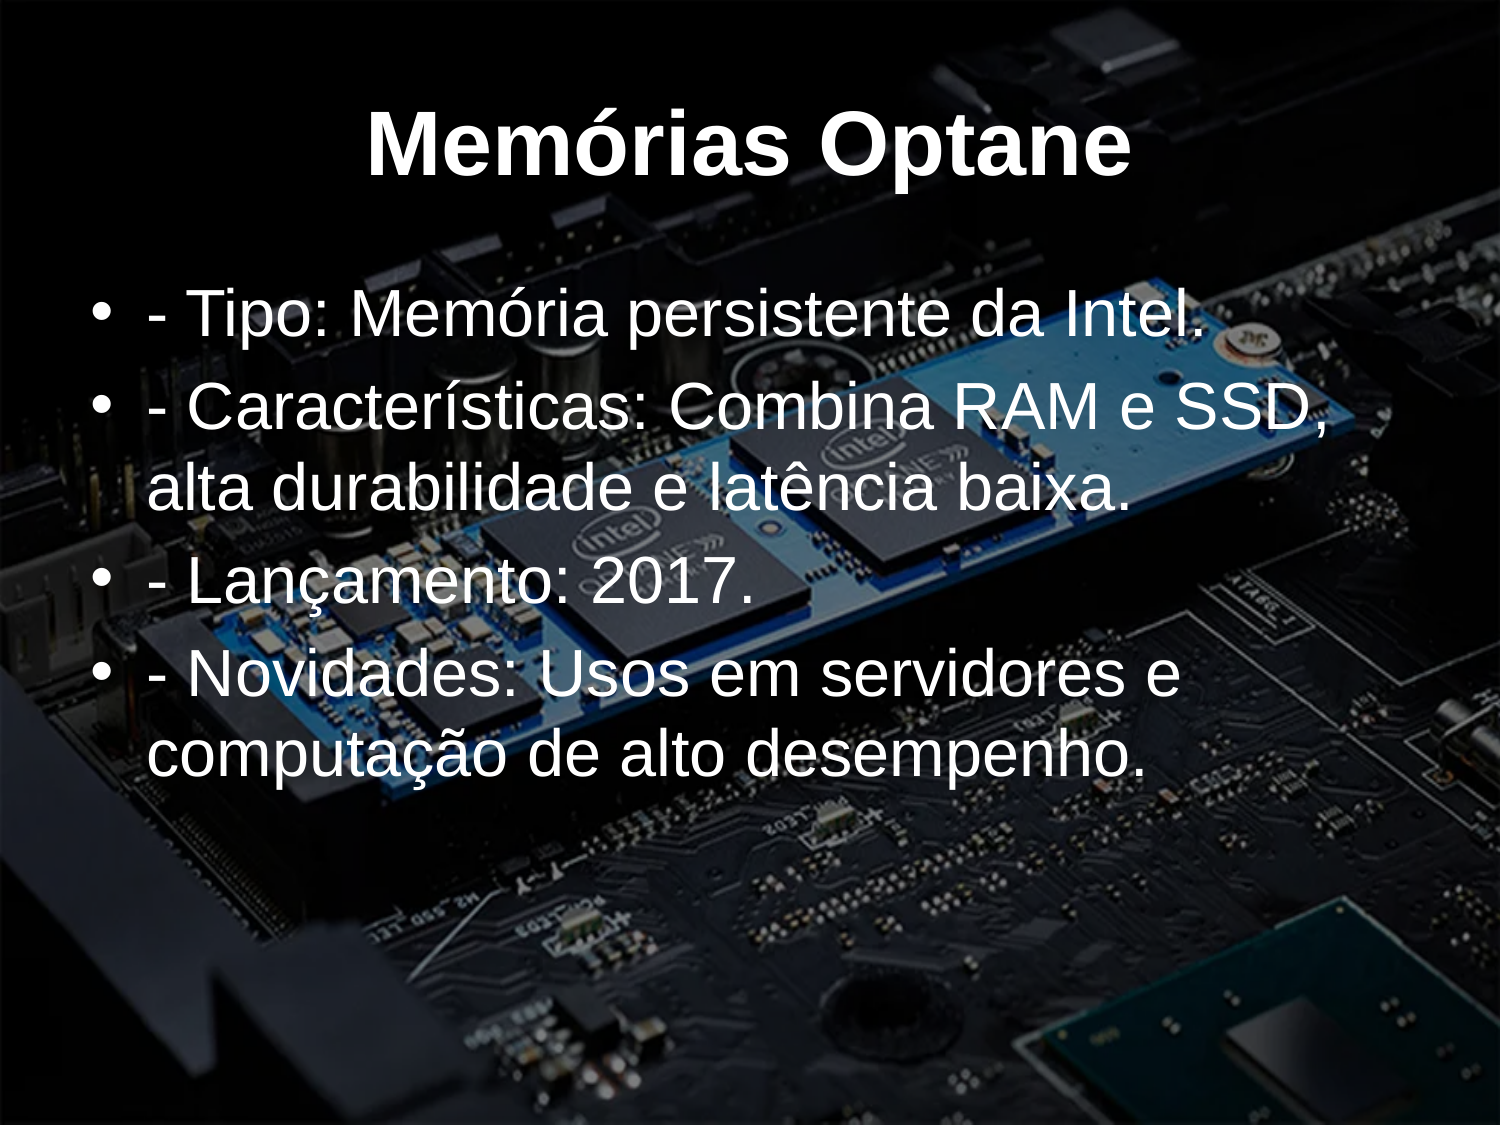

# Memórias Optane
- Tipo: Memória persistente da Intel.
- Características: Combina RAM e SSD, alta durabilidade e latência baixa.
- Lançamento: 2017.
- Novidades: Usos em servidores e computação de alto desempenho.